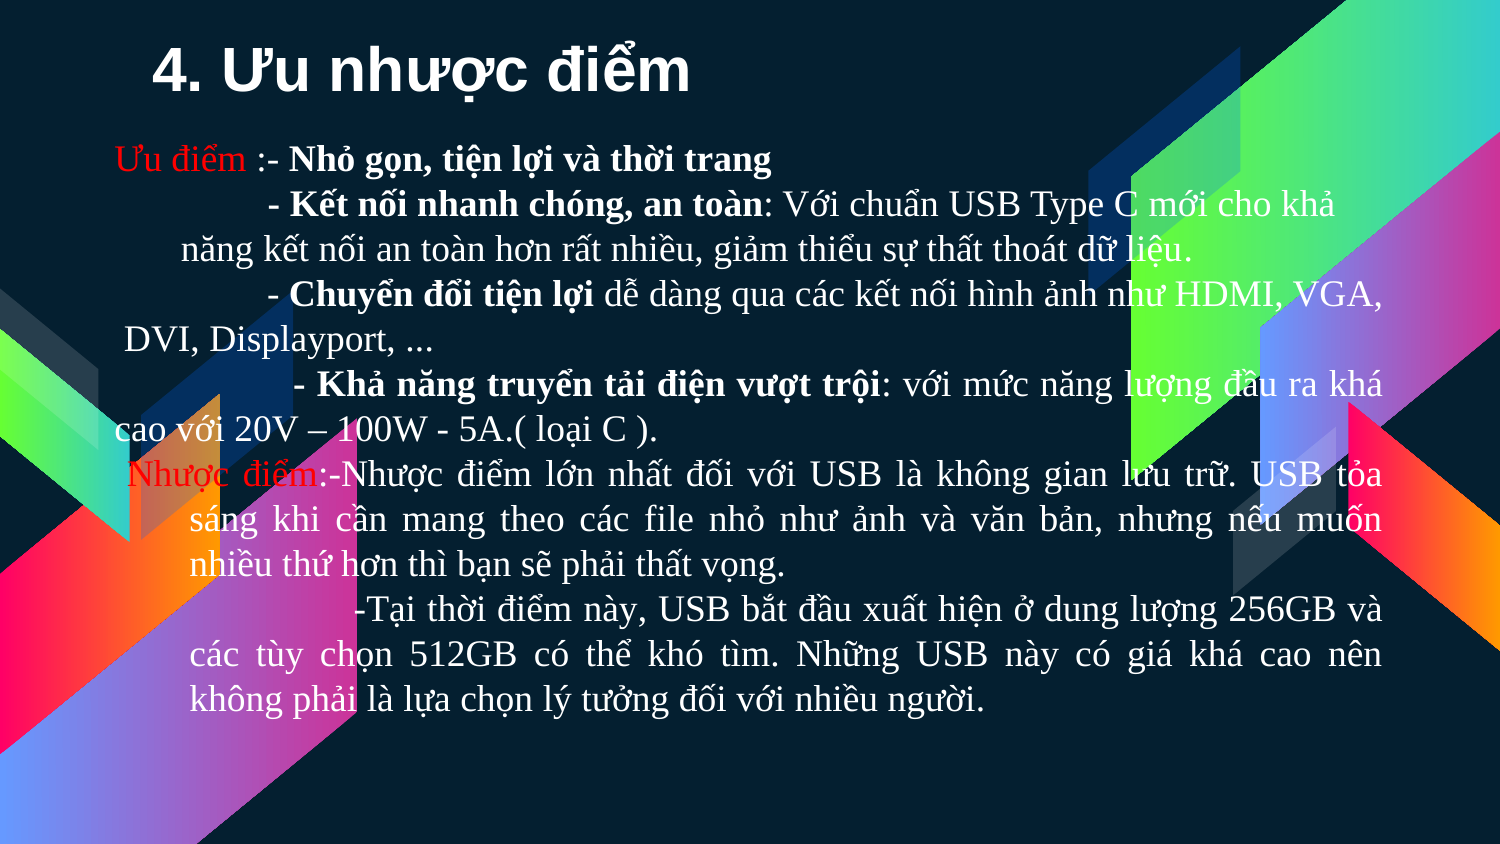

# 4. Ưu nhược điểm
Ưu điểm :- Nhỏ gọn, tiện lợi và thời trang
                - Kết nối nhanh chóng, an toàn: Với chuẩn USB Type C mới cho khả             năng kết nối an toàn hơn rất nhiều, giảm thiểu sự thất thoát dữ liệu.
                - Chuyển đổi tiện lợi dễ dàng qua các kết nối hình ảnh như HDMI, VGA,  DVI, Displayport, ...
                - Khả năng truyển tải điện vượt trội: với mức năng lượng đầu ra khá cao với 20V – 100W - 5A.( loại C ).
Nhược điểm:-Nhược điểm lớn nhất đối với USB là không gian lưu trữ. USB tỏa sáng khi cần mang theo các file nhỏ như ảnh và văn bản, nhưng nếu muốn nhiều thứ hơn thì bạn sẽ phải thất vọng.
                     -Tại thời điểm này, USB bắt đầu xuất hiện ở dung lượng 256GB và các tùy chọn 512GB có thể khó tìm. Những USB này có giá khá cao nên không phải là lựa chọn lý tưởng đối với nhiều người.